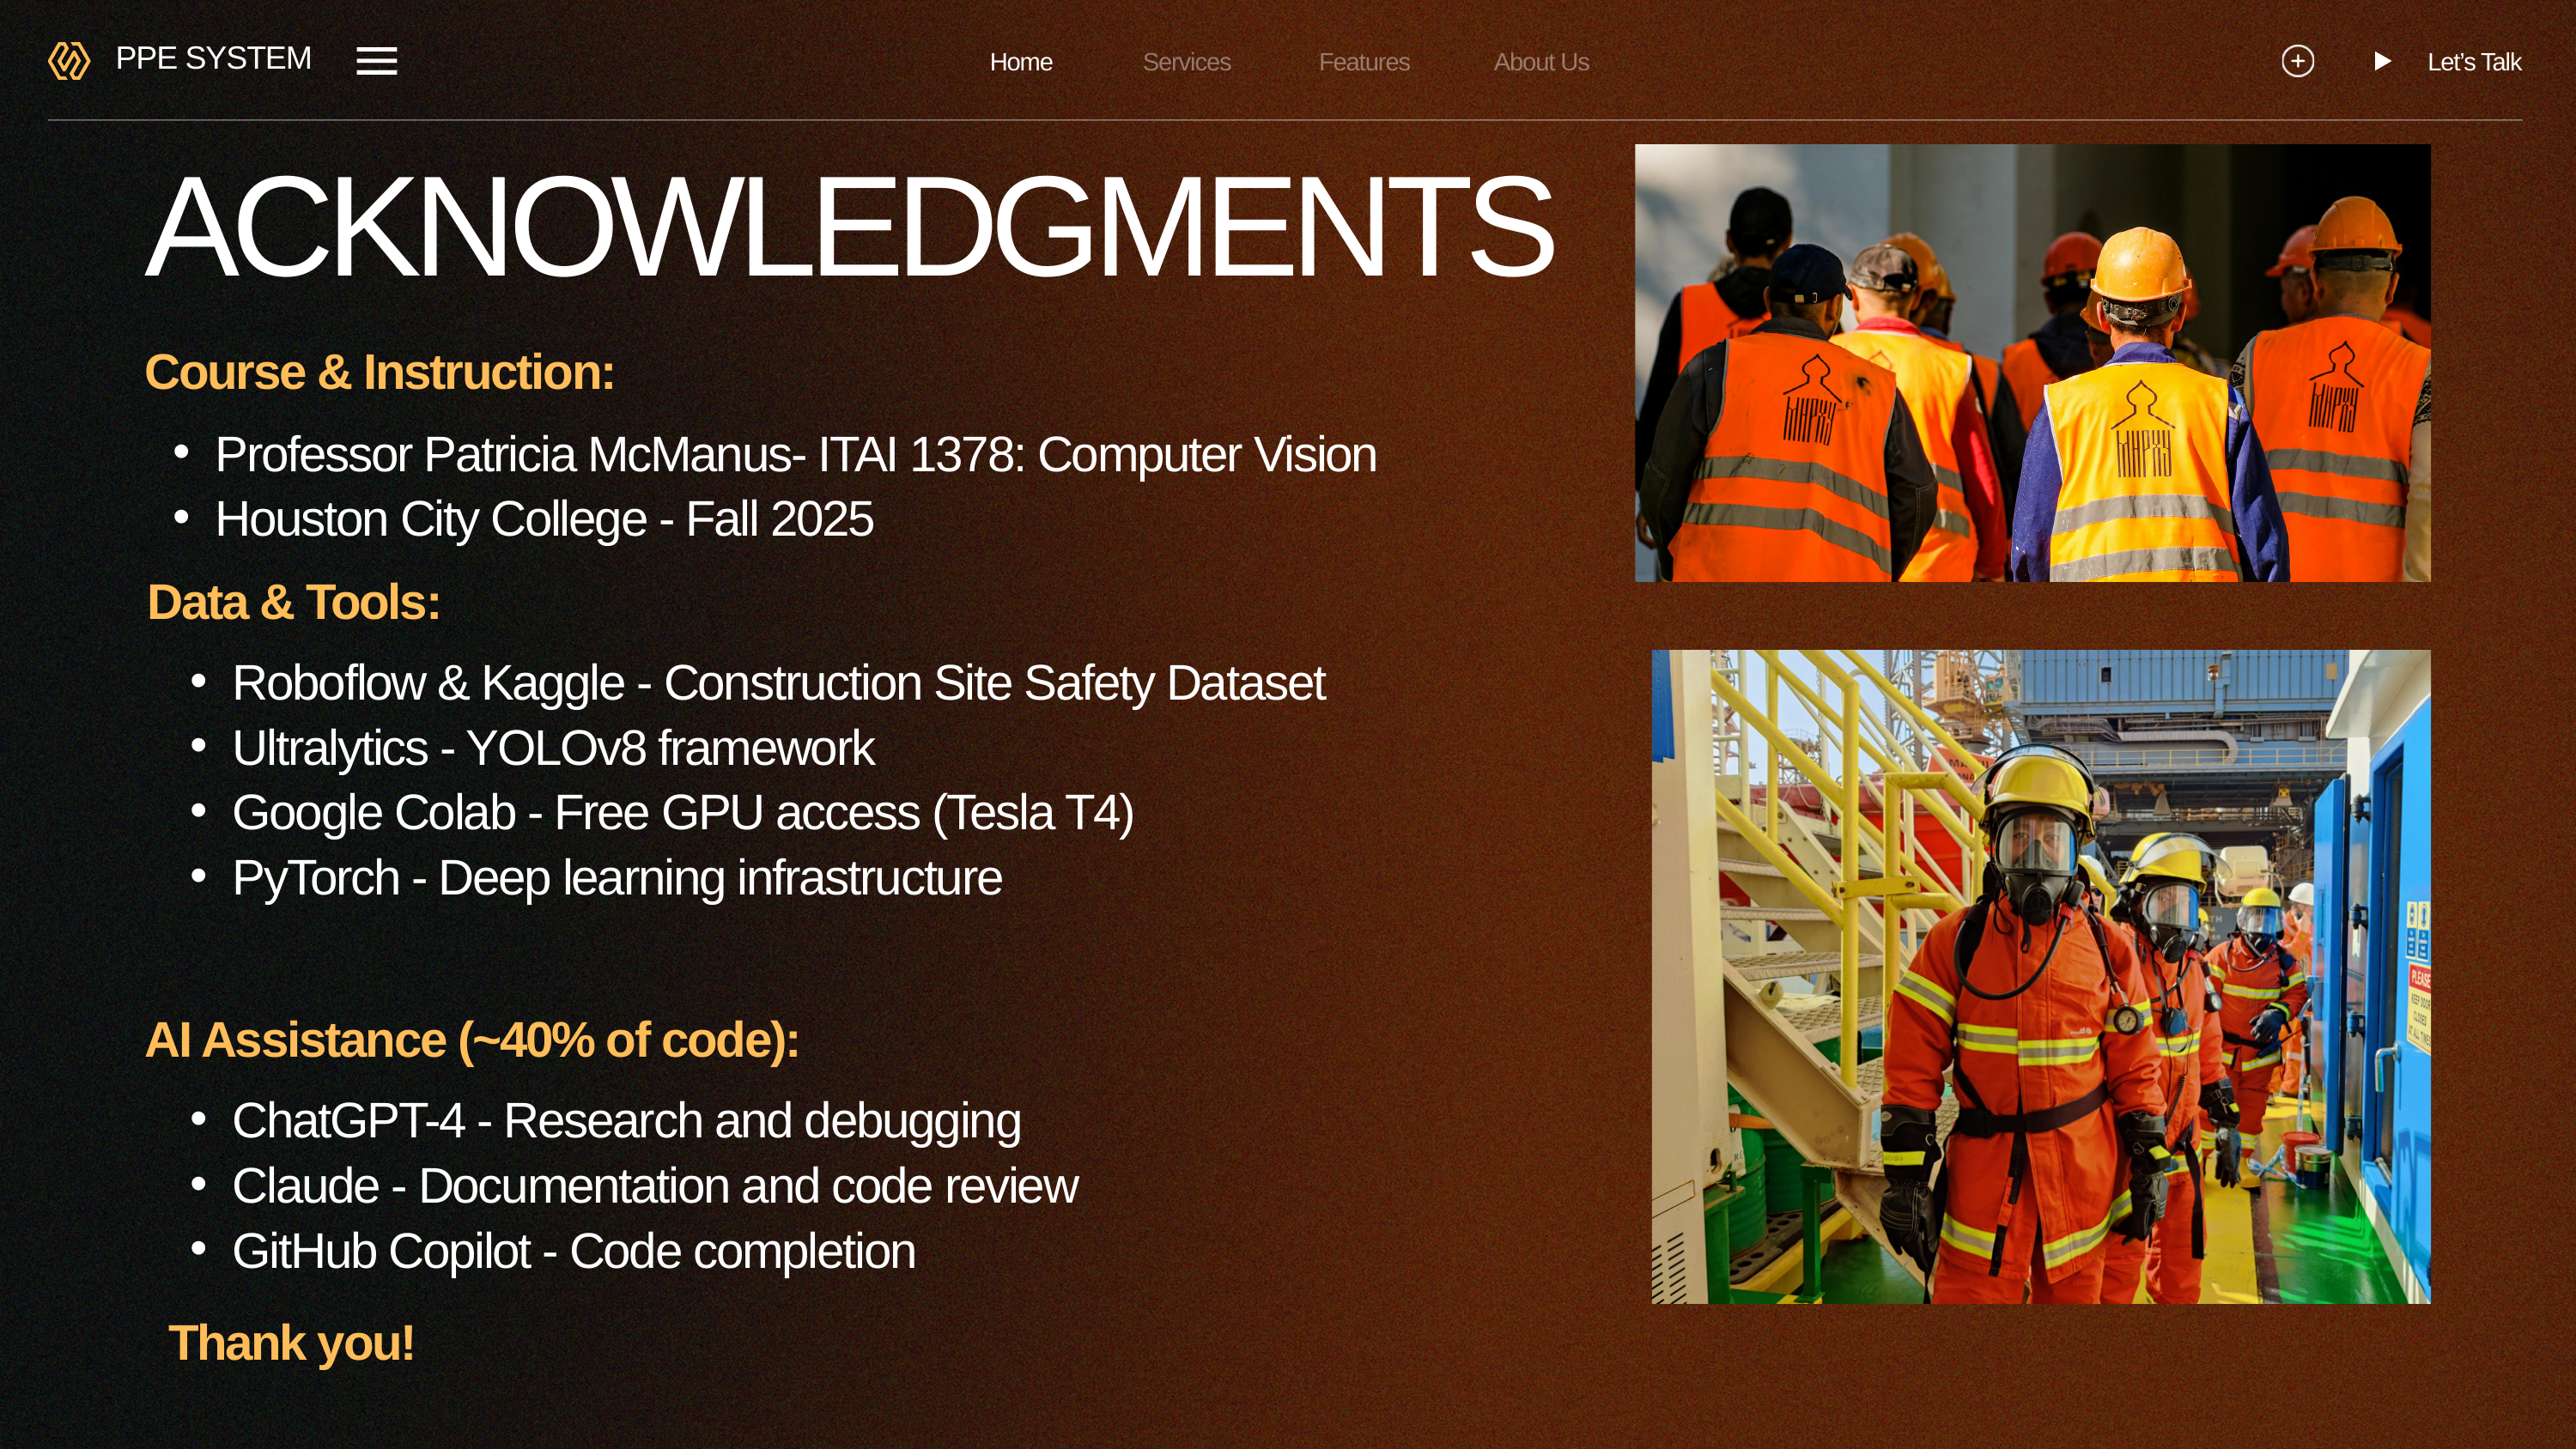

Home
Services
Features
About Us
Let’s Talk

PPE SYSTEM

ACKNOWLEDGMENTS
Course & Instruction:
Professor Patricia McManus- ITAI 1378: Computer Vision
Houston City College - Fall 2025
Data & Tools:
Roboflow & Kaggle - Construction Site Safety Dataset
Ultralytics - YOLOv8 framework
Google Colab - Free GPU access (Tesla T4)
PyTorch - Deep learning infrastructure

AI Assistance (~40% of code):
ChatGPT-4 - Research and debugging
Claude - Documentation and code review
GitHub Copilot - Code completion
Thank you!